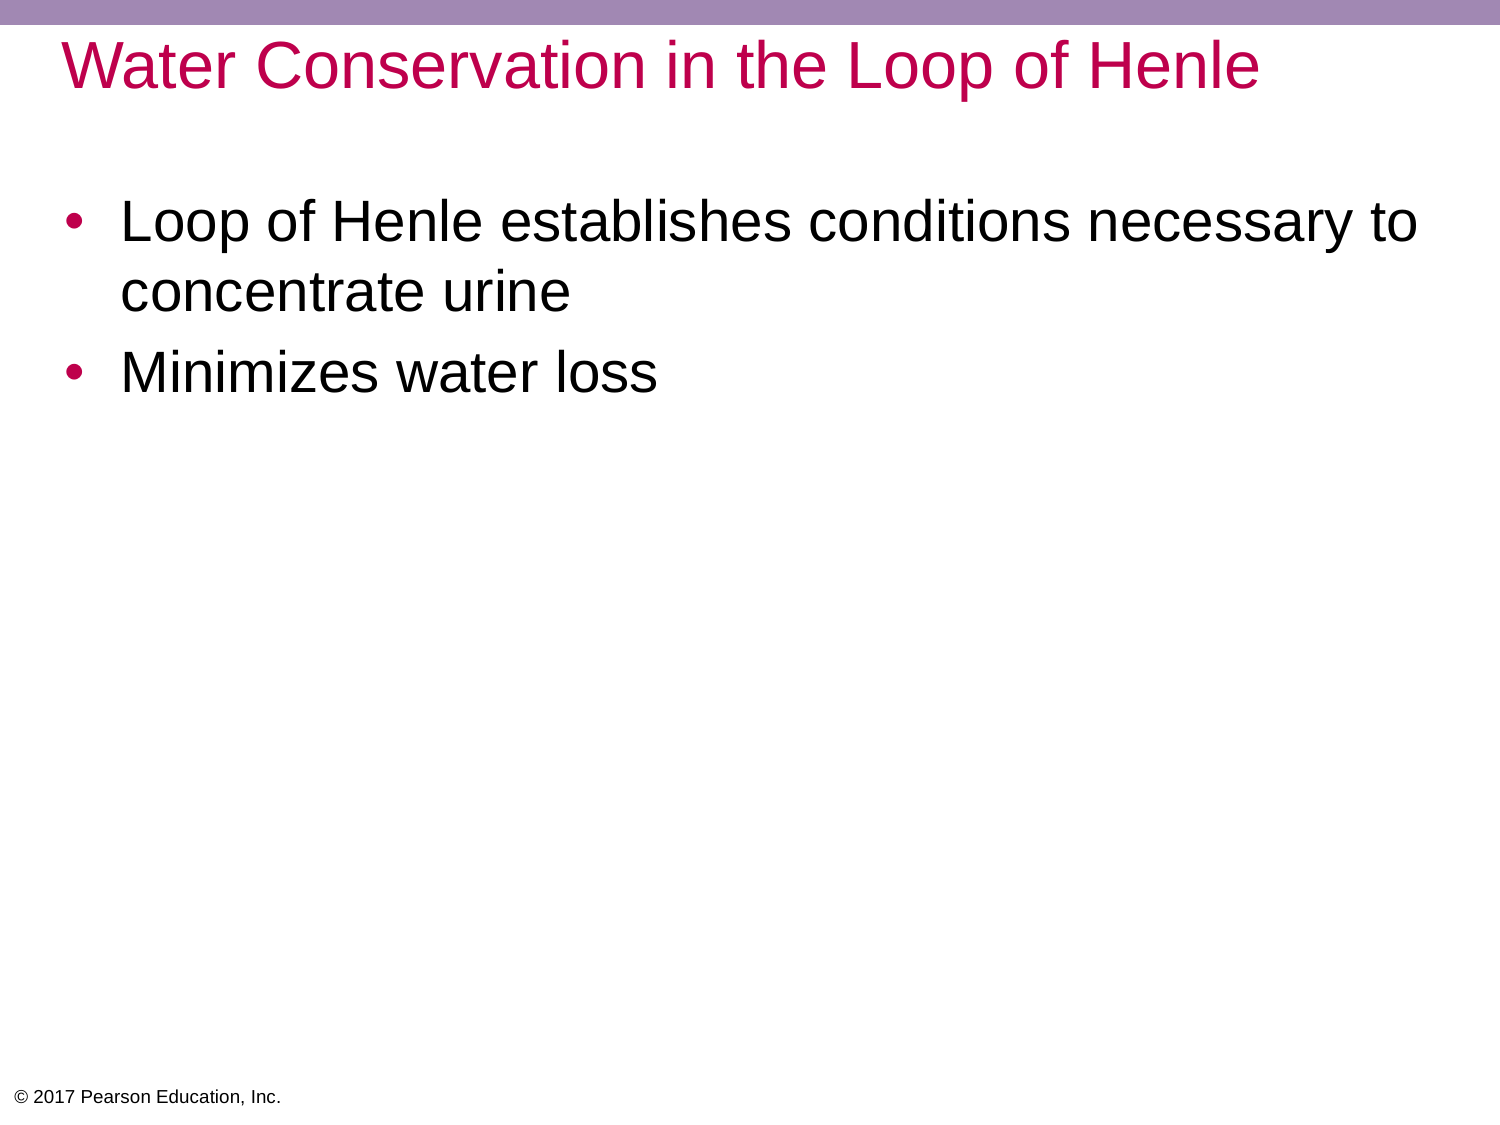

# Water Conservation in the Loop of Henle
Loop of Henle establishes conditions necessary to concentrate urine
Minimizes water loss